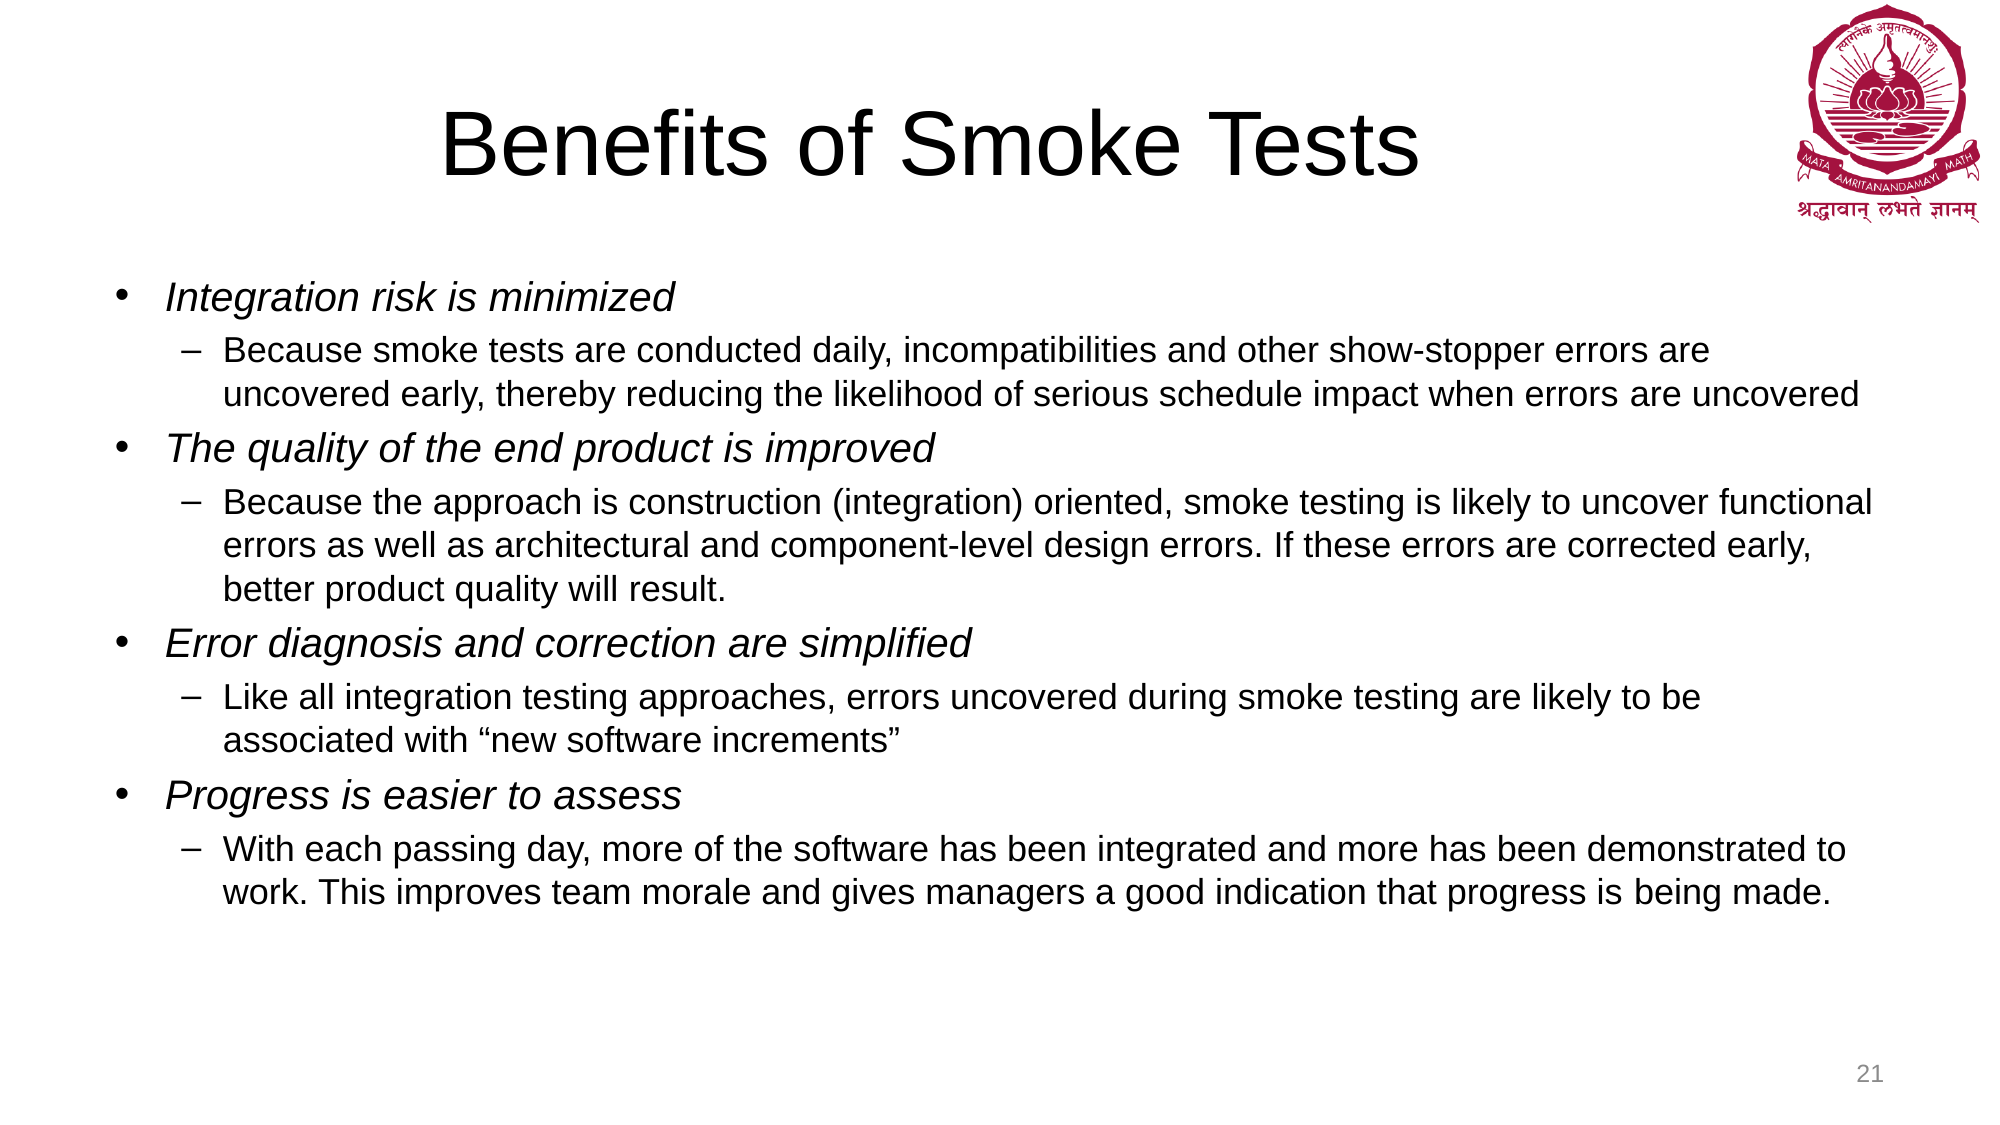

# Benefits of Smoke Tests
Integration risk is minimized
Because smoke tests are conducted daily, incompatibilities and other show-stopper errors are uncovered early, thereby reducing the likelihood of serious schedule impact when errors are uncovered
The quality of the end product is improved
Because the approach is construction (integration) oriented, smoke testing is likely to uncover functional errors as well as architectural and component-level design errors. If these errors are corrected early, better product quality will result.
Error diagnosis and correction are simplified
Like all integration testing approaches, errors uncovered during smoke testing are likely to be associated with “new software increments”
Progress is easier to assess
With each passing day, more of the software has been integrated and more has been demonstrated to work. This improves team morale and gives managers a good indication that progress is being made.
21